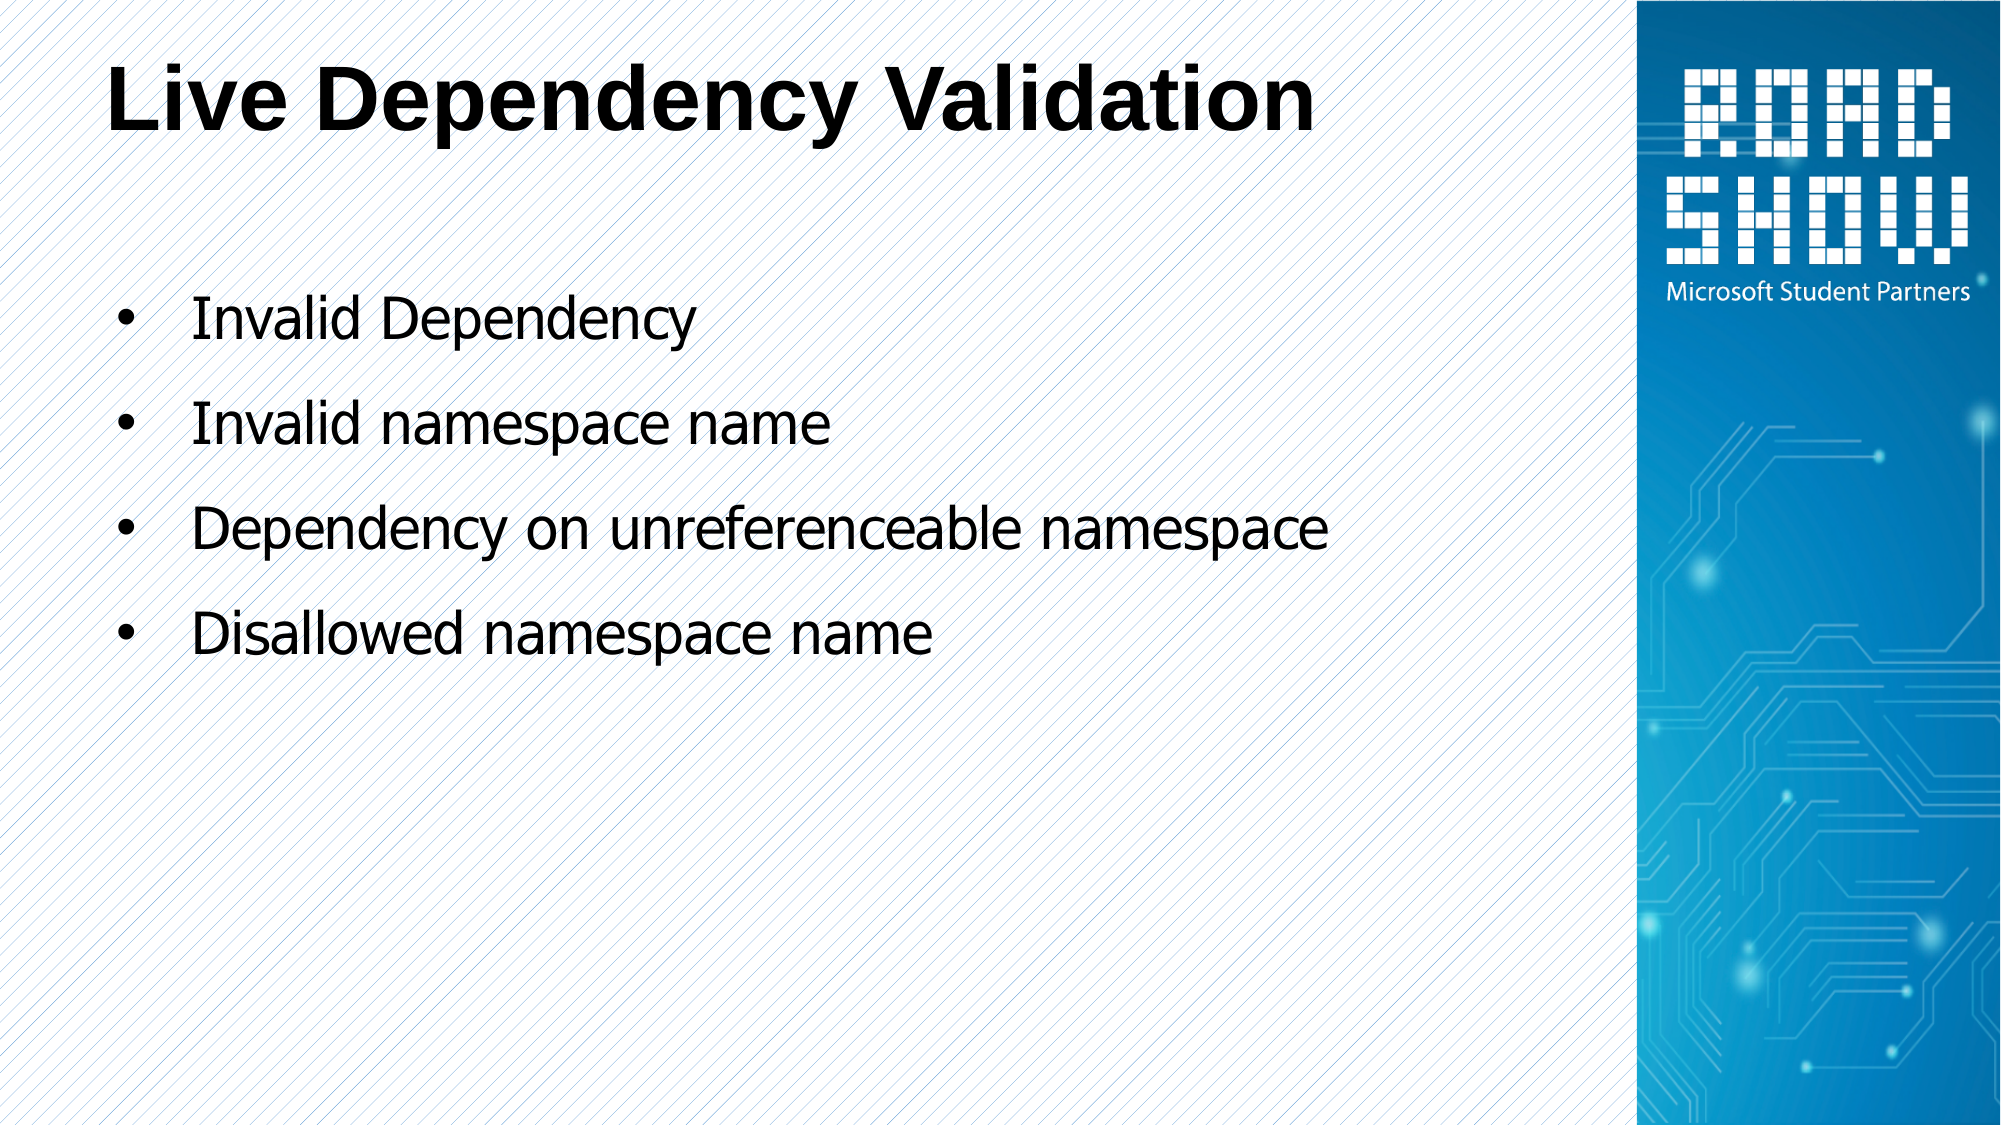

# Live Dependency Validation
Invalid Dependency
Invalid namespace name
Dependency on unreferenceable namespace
Disallowed namespace name